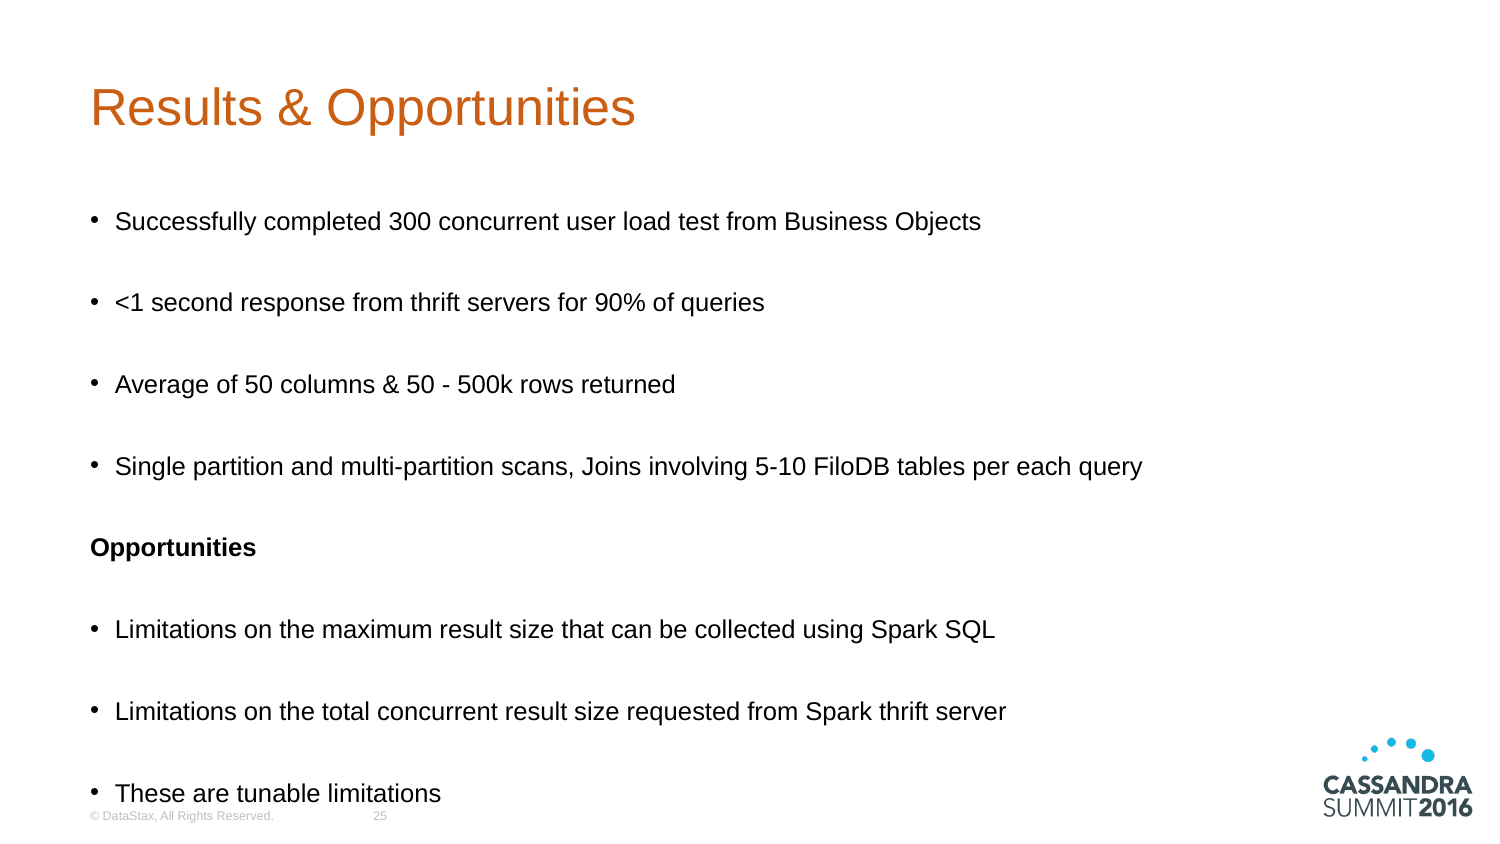

# Results & Opportunities
Successfully completed 300 concurrent user load test from Business Objects

<1 second response from thrift servers for 90% of queries

Average of 50 columns & 50 - 500k rows returned

Single partition and multi-partition scans, Joins involving 5-10 FiloDB tables per each query

Opportunities

Limitations on the maximum result size that can be collected using Spark SQL

Limitations on the total concurrent result size requested from Spark thrift server

These are tunable limitations

© DataStax, All Rights Reserved.
25